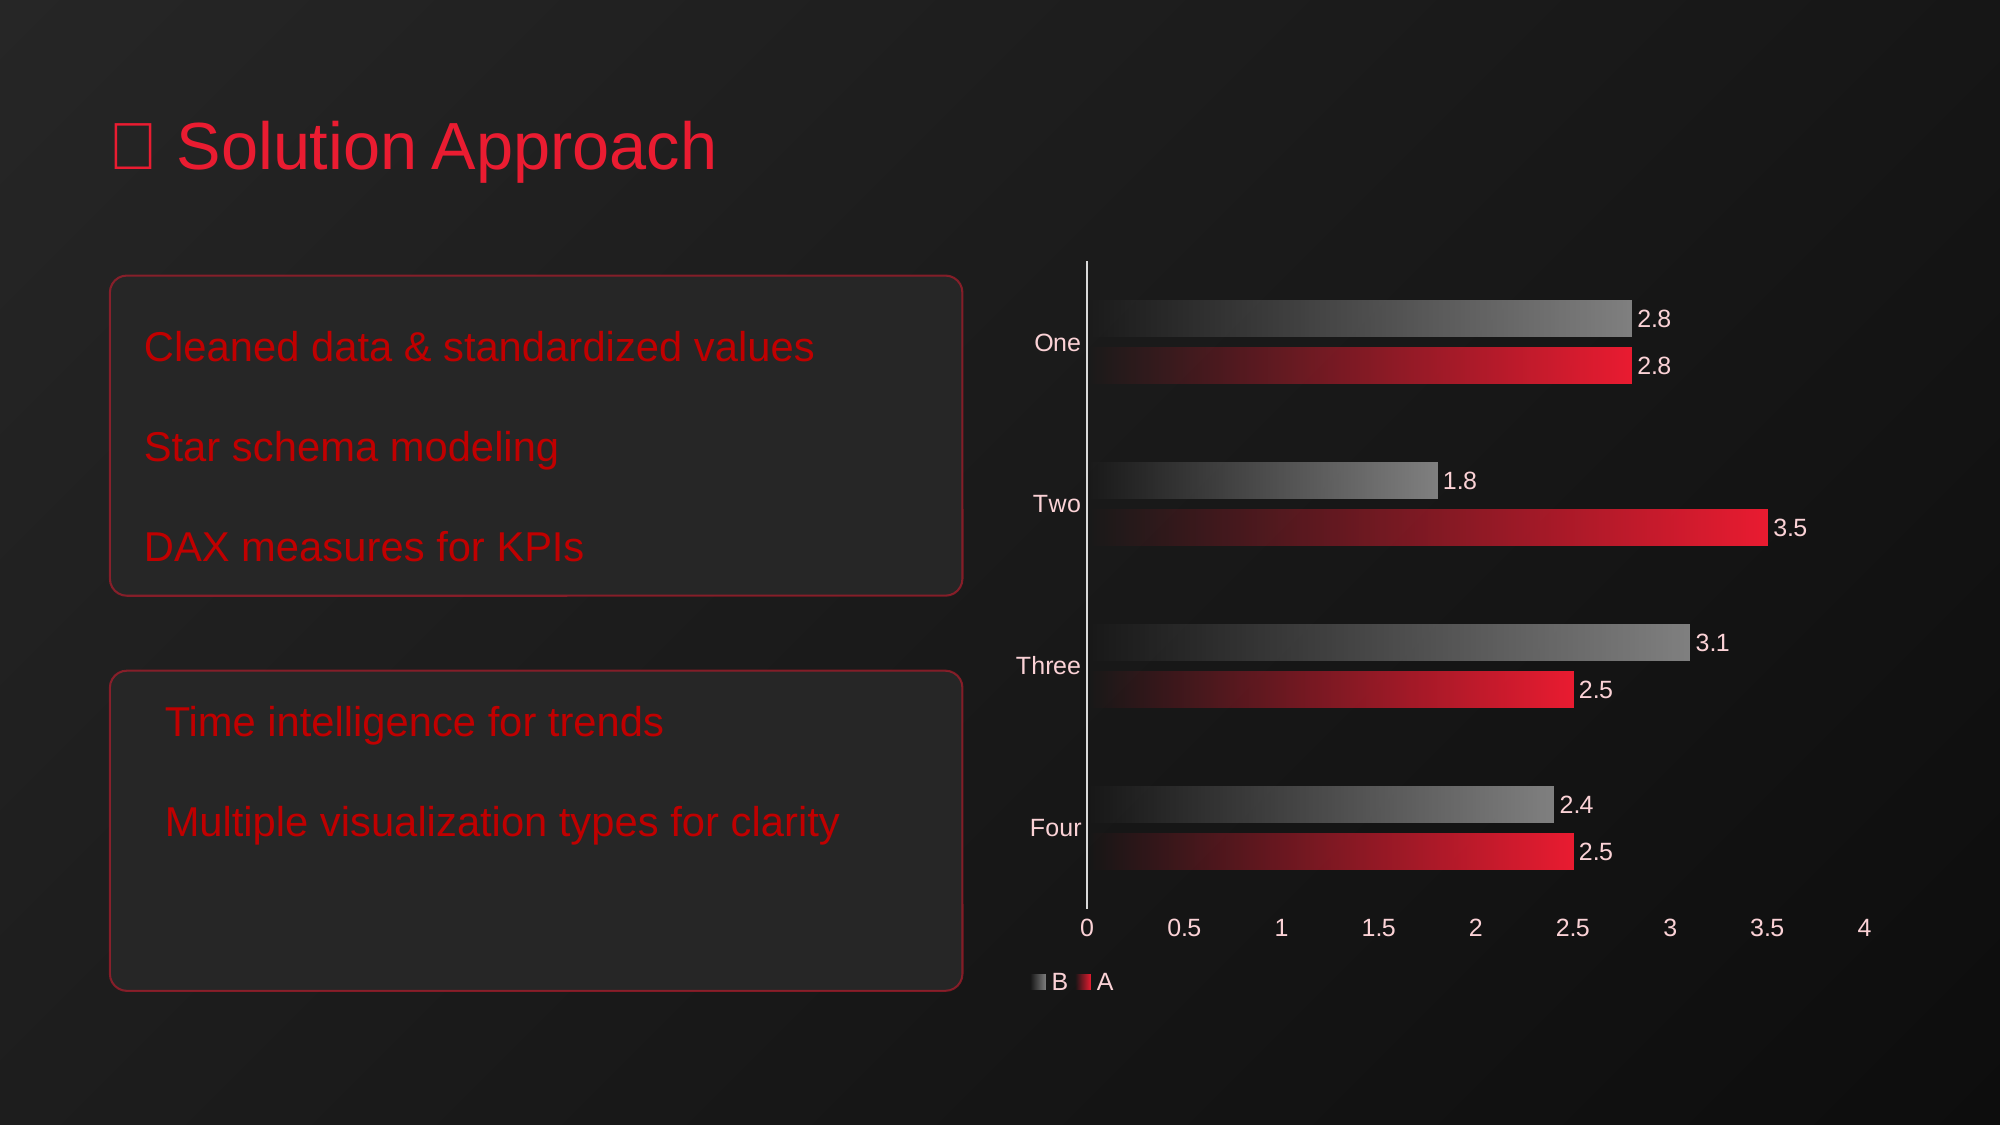

🧪 Solution Approach

### Chart

| Category | A | B |
|---|---|---|
| Four | 2.5 | 2.4 |
| Three | 2.5 | 3.1 |
| Two | 3.5 | 1.8 |
| One | 2.8 | 2.8 |
Cleaned data & standardized values

Star schema modeling

DAX measures for KPIs

Time intelligence for trends

Multiple visualization types for clarity